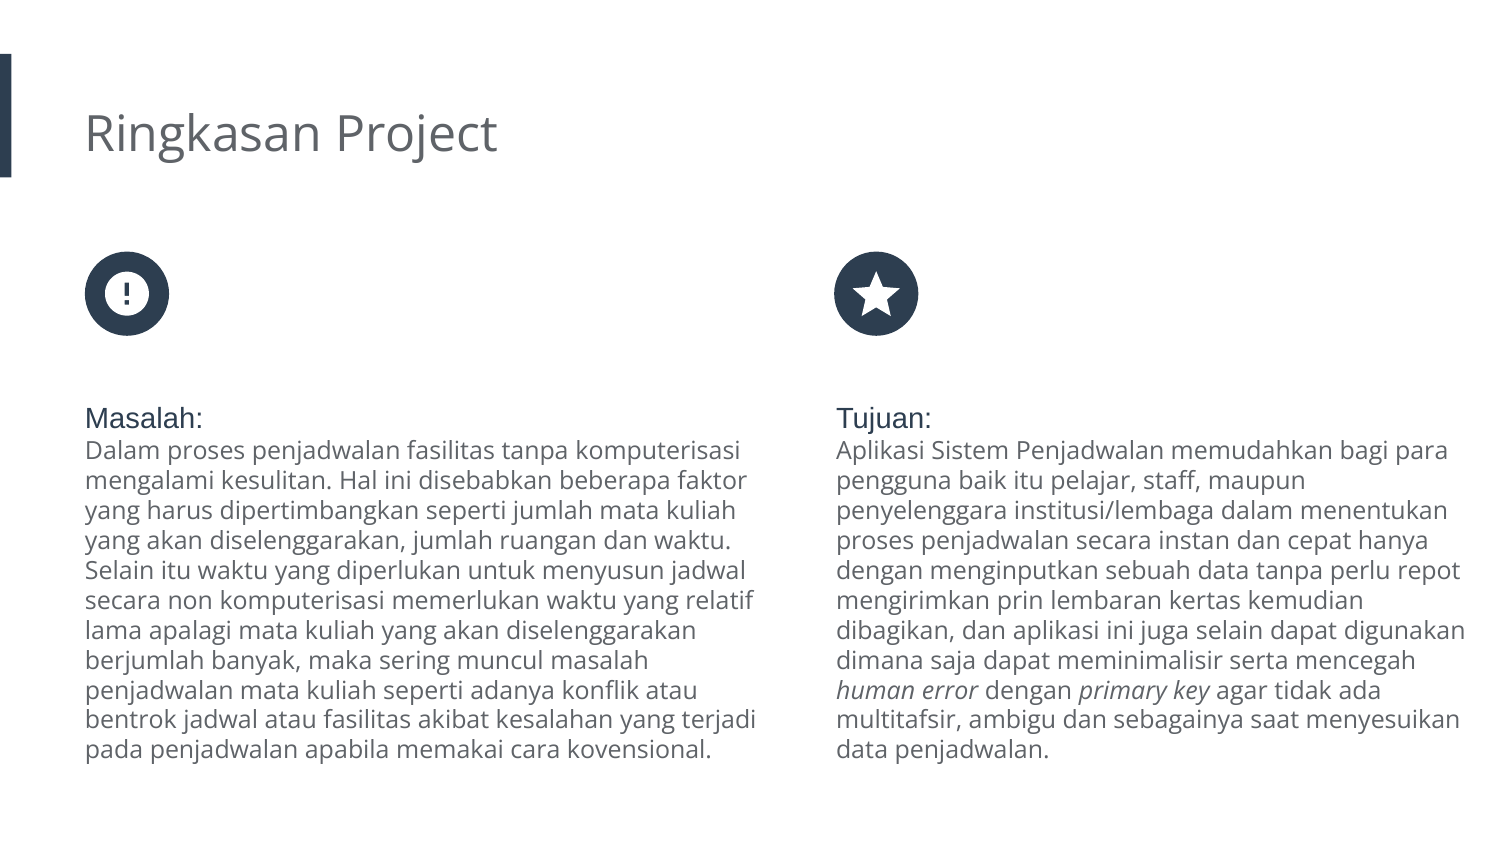

Ringkasan Project

Masalah:
Dalam proses penjadwalan fasilitas tanpa komputerisasi mengalami kesulitan. Hal ini disebabkan beberapa faktor yang harus dipertimbangkan seperti jumlah mata kuliah yang akan diselenggarakan, jumlah ruangan dan waktu. Selain itu waktu yang diperlukan untuk menyusun jadwal secara non komputerisasi memerlukan waktu yang relatif lama apalagi mata kuliah yang akan diselenggarakan berjumlah banyak, maka sering muncul masalah penjadwalan mata kuliah seperti adanya konflik atau bentrok jadwal atau fasilitas akibat kesalahan yang terjadi pada penjadwalan apabila memakai cara kovensional.
Tujuan:
Aplikasi Sistem Penjadwalan memudahkan bagi para pengguna baik itu pelajar, staff, maupun penyelenggara institusi/lembaga dalam menentukan proses penjadwalan secara instan dan cepat hanya dengan menginputkan sebuah data tanpa perlu repot mengirimkan prin lembaran kertas kemudian dibagikan, dan aplikasi ini juga selain dapat digunakan dimana saja dapat meminimalisir serta mencegah human error dengan primary key agar tidak ada multitafsir, ambigu dan sebagainya saat menyesuikan data penjadwalan.